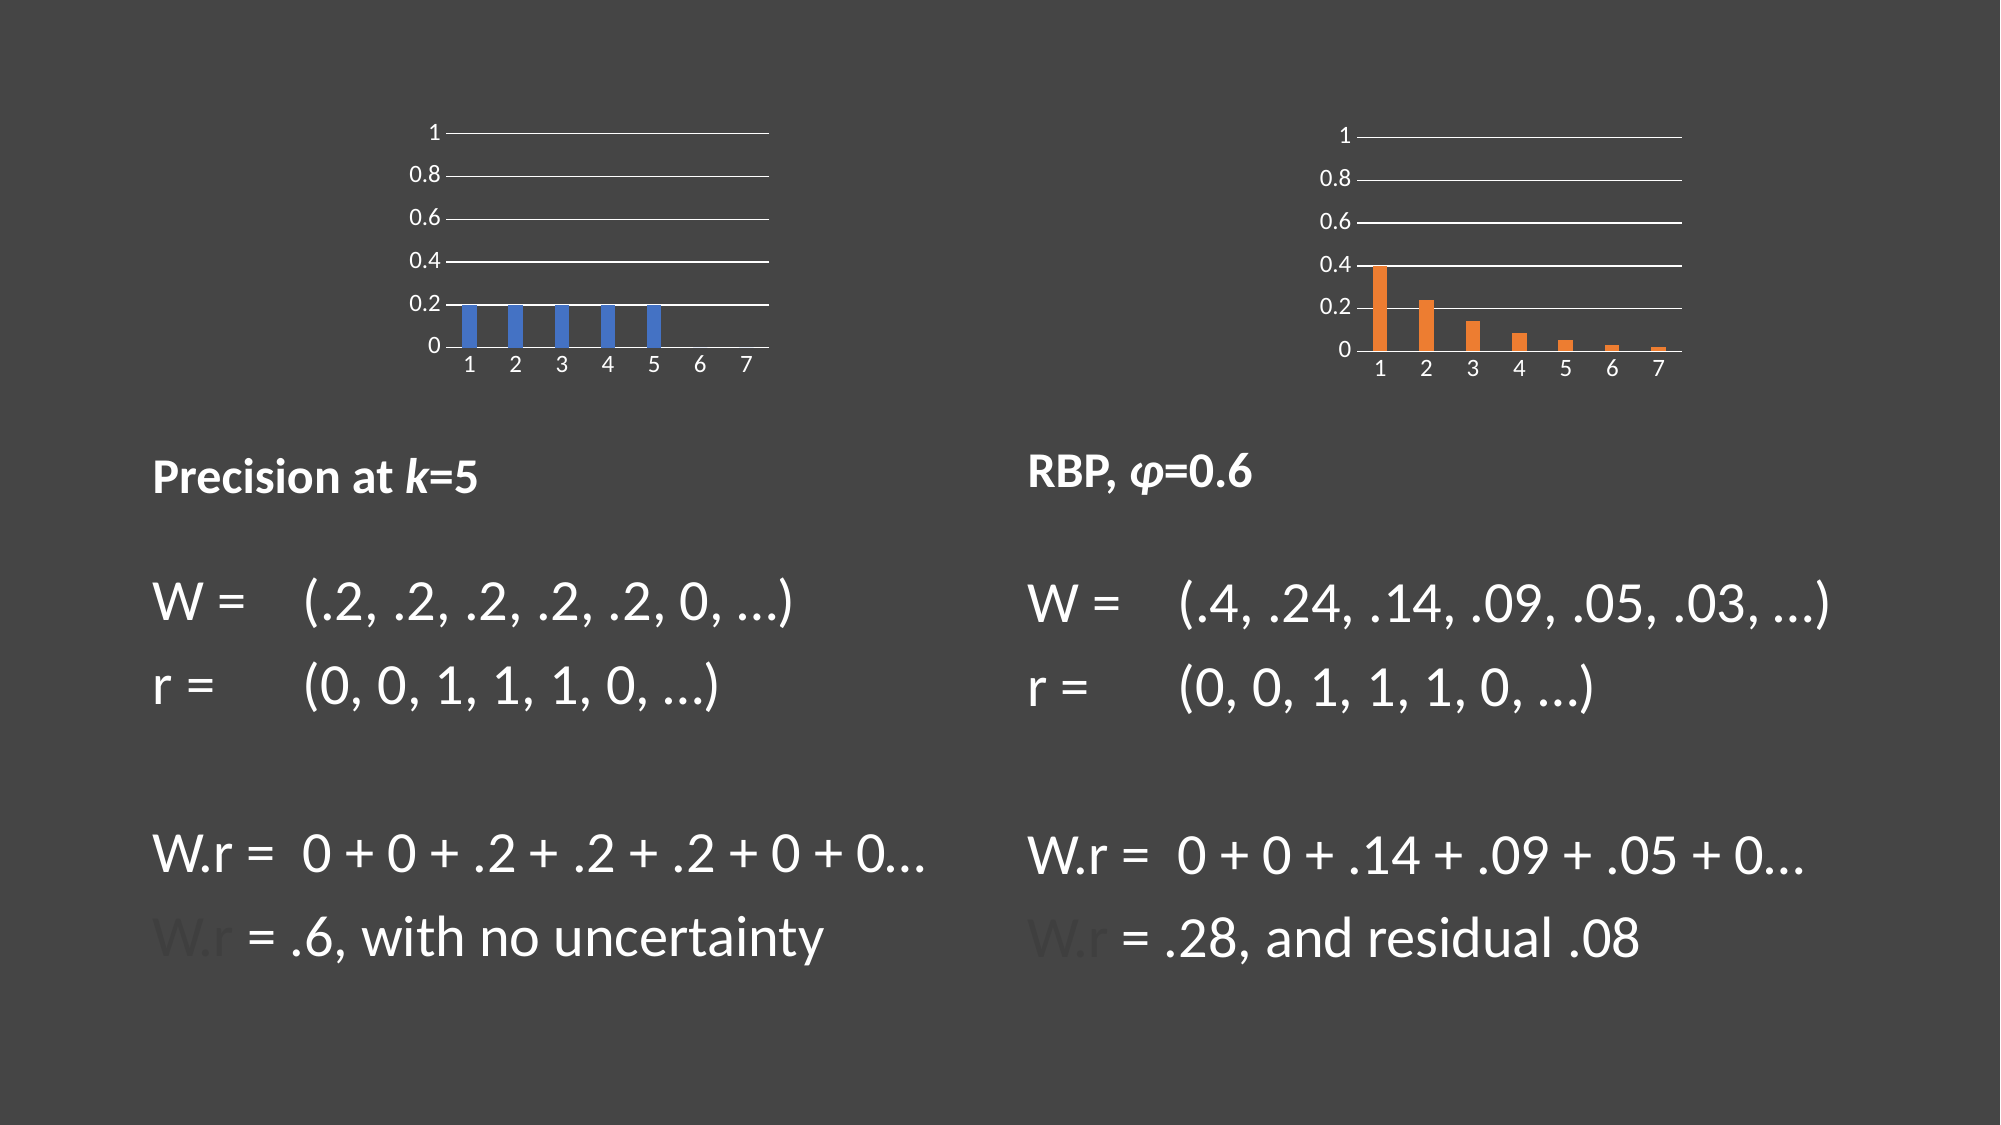

### Chart

| Category | Series 1 |
|---|---|
| 1 | 0.2 |
| 2 | 0.2 |
| 3 | 0.2 |
| 4 | 0.2 |
| 5 | 0.2 |
| 6 | 0.0 |
| 7 | 0.0 |

### Chart

| Category | Series 1 |
|---|---|
| 1 | 0.4 |
| 2 | 0.24 |
| 3 | 0.144 |
| 4 | 0.0864 |
| 5 | 0.052 |
| 6 | 0.031 |
| 7 | 0.019 |
RBP, φ=0.6
Precision at k=5

W =	(.2, .2, .2, .2, .2, 0, …)
r =	(0, 0, 1, 1, 1, 0, …)

W.r =	0 + 0 + .2 + .2 + .2 + 0 + 0…
W.r = .6, with no uncertainty

W =	(.4, .24, .14, .09, .05, .03, …)
r =	(0, 0, 1, 1, 1, 0, …)

W.r =	0 + 0 + .14 + .09 + .05 + 0…
W.r = .28, and residual .08